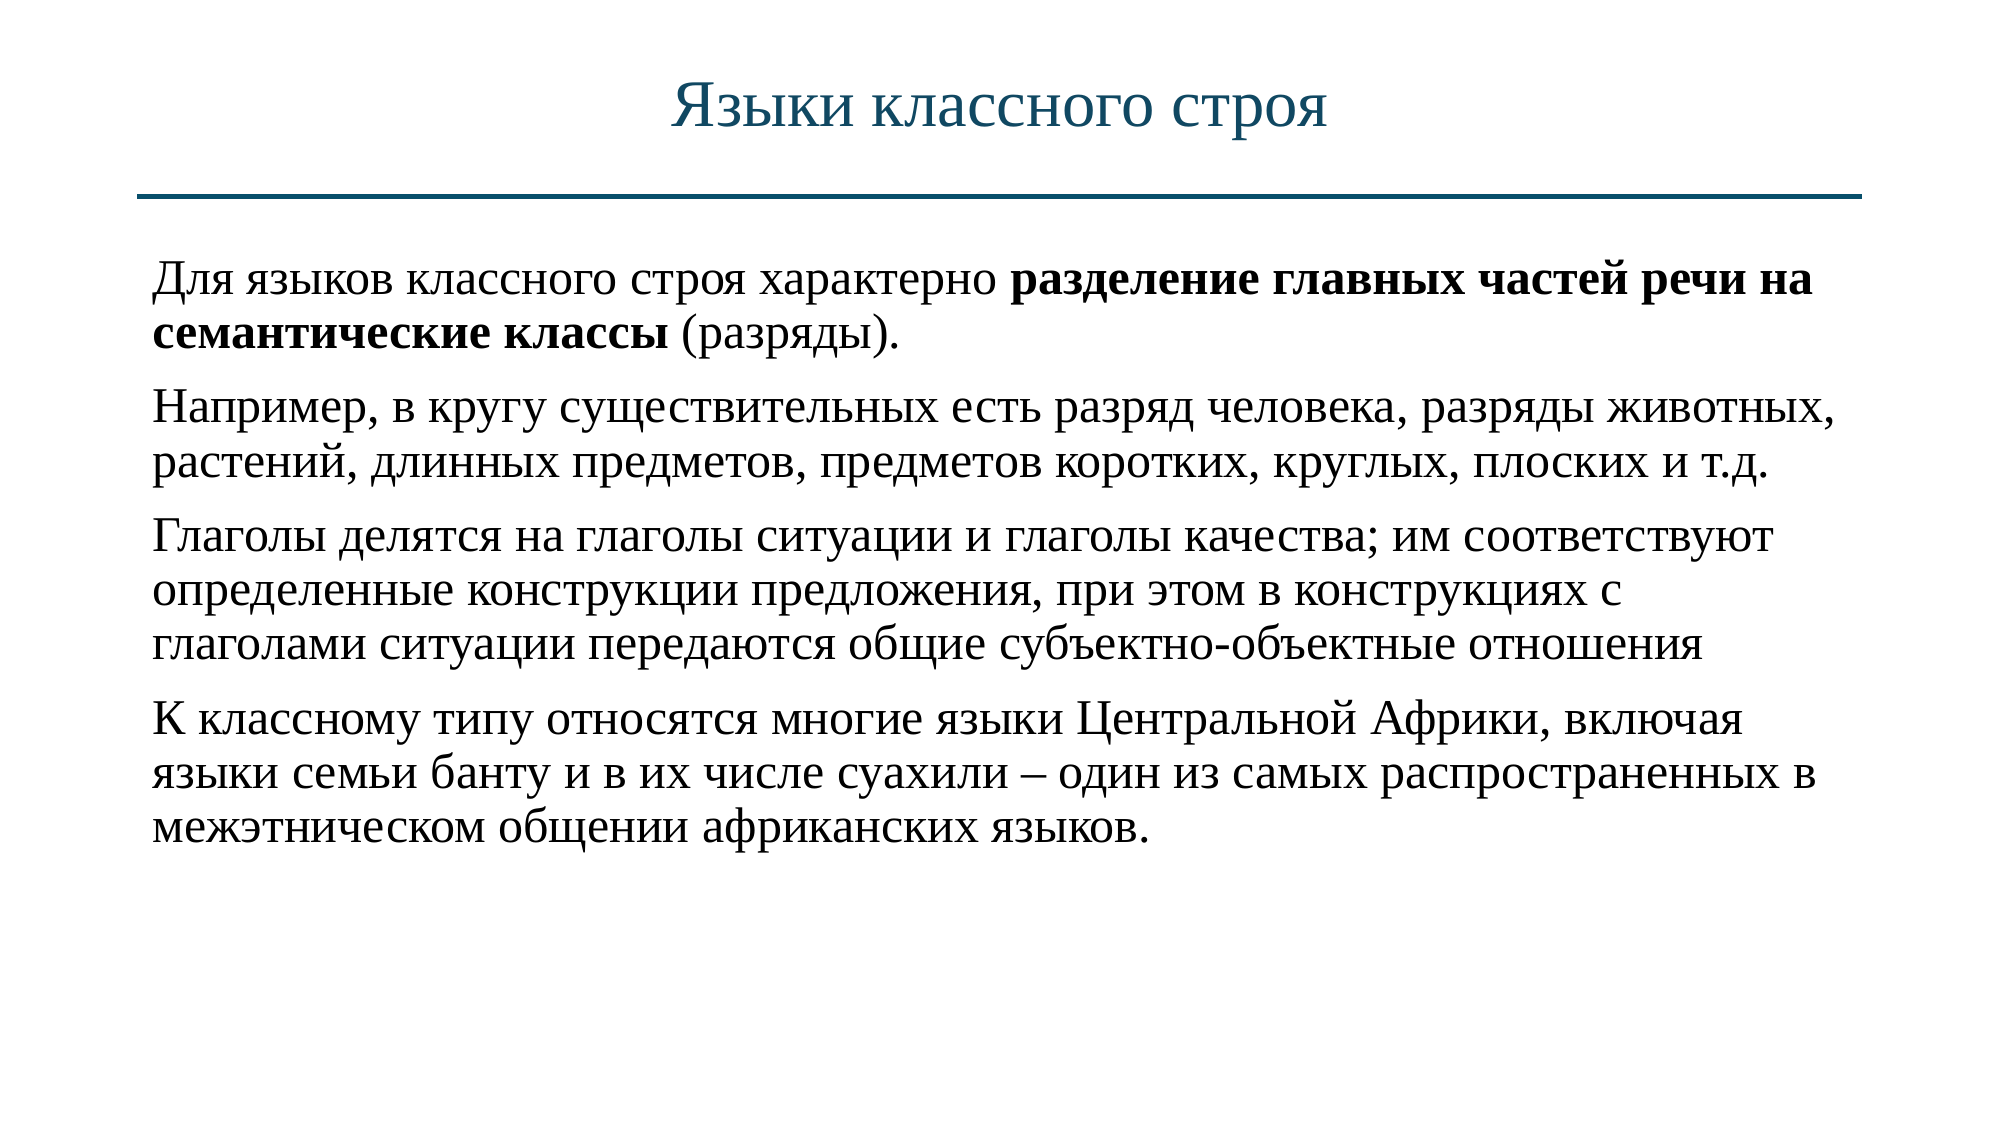

# Языки классного строя
Для языков классного строя характерно разделение главных частей речи на семантические классы (разряды).
Например, в кругу существительных есть разряд человека, разряды животных, растений, длинных предметов, предметов коротких, круглых, плоских и т.д.
Глаголы делятся на глаголы ситуации и глаголы качества; им соответствуют определенные конструкции предложения, при этом в конструкциях с глаголами ситуации передаются общие субъектно-объектные отношения
К классному типу относятся многие языки Центральной Африки, включая языки семьи банту и в их числе суахили – один из самых распространенных в межэтническом общении африканских языков.